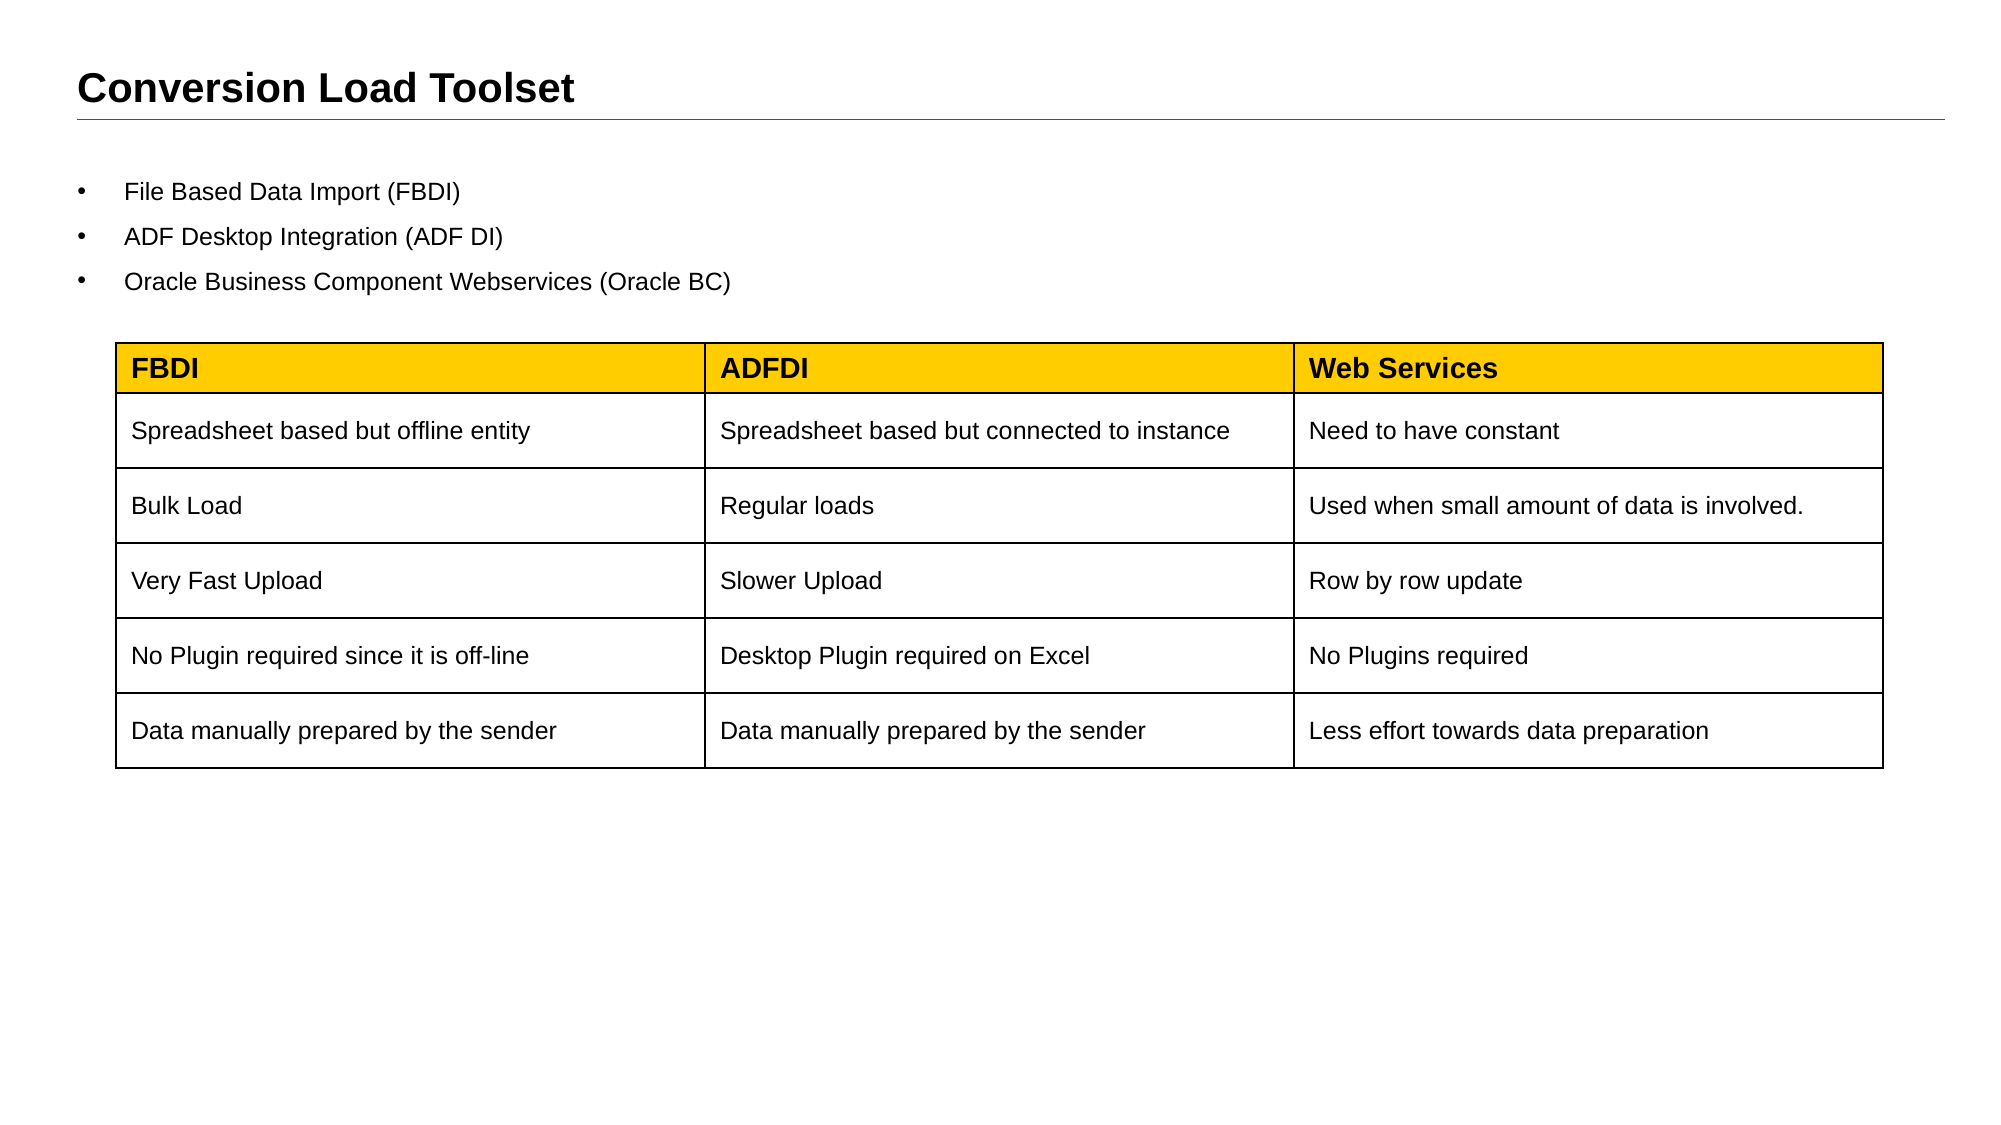

# Conversion Load Toolset
File Based Data Import (FBDI)
ADF Desktop Integration (ADF DI)
Oracle Business Component Webservices (Oracle BC)

| FBDI | ADFDI | Web Services |
| --- | --- | --- |
| Spreadsheet based but offline entity | Spreadsheet based but connected to instance | Need to have constant |
| Bulk Load | Regular loads | Used when small amount of data is involved. |
| Very Fast Upload | Slower Upload | Row by row update |
| No Plugin required since it is off-line | Desktop Plugin required on Excel | No Plugins required |
| Data manually prepared by the sender | Data manually prepared by the sender | Less effort towards data preparation |